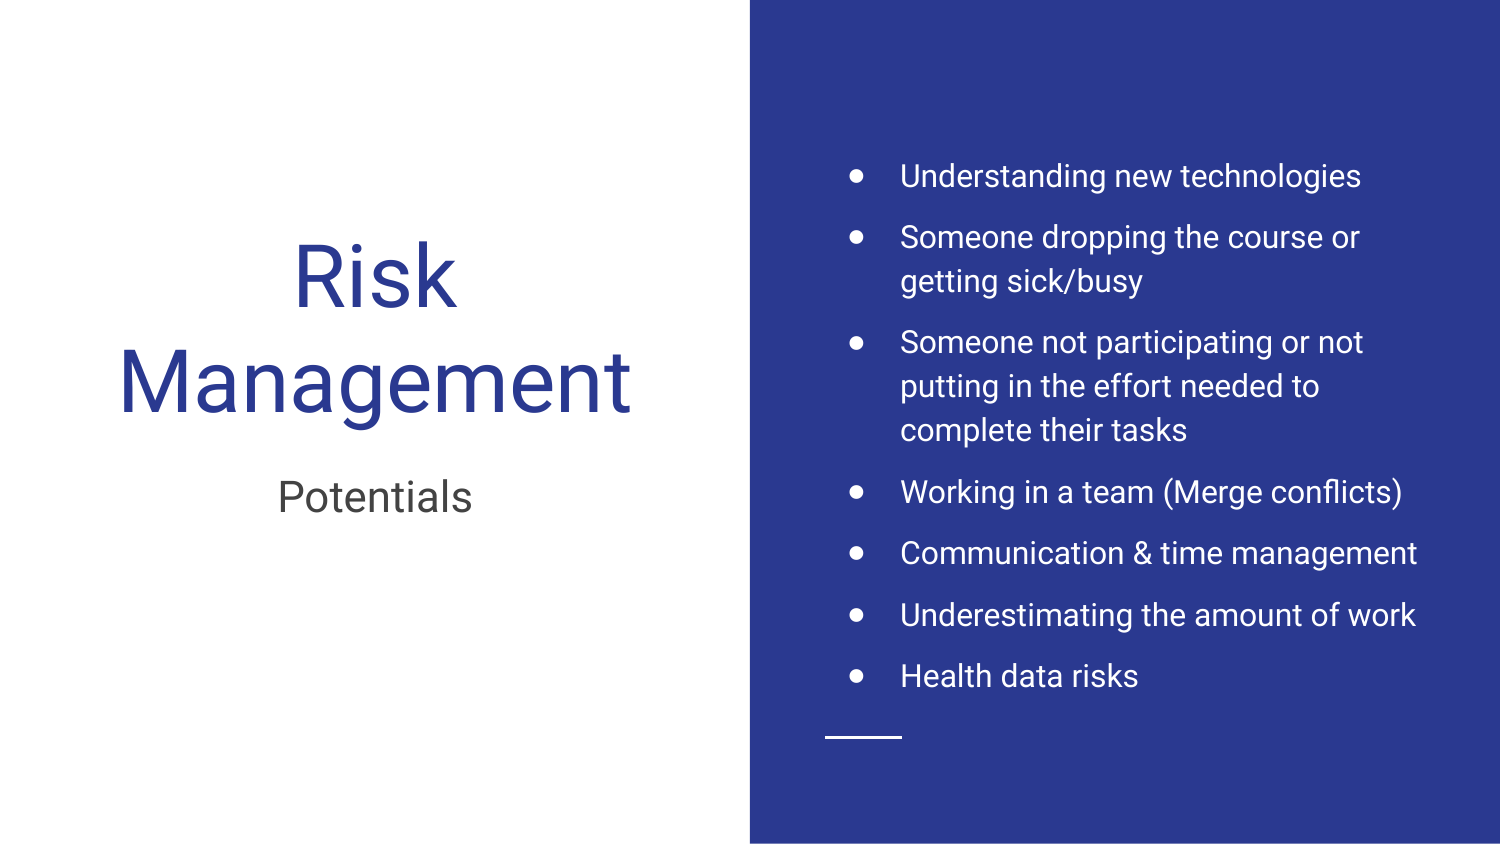

Understanding new technologies
Someone dropping the course or getting sick/busy
Someone not participating or not putting in the effort needed to complete their tasks
Working in a team (Merge conflicts)
Communication & time management
Underestimating the amount of work
Health data risks
# Risk Management
Potentials